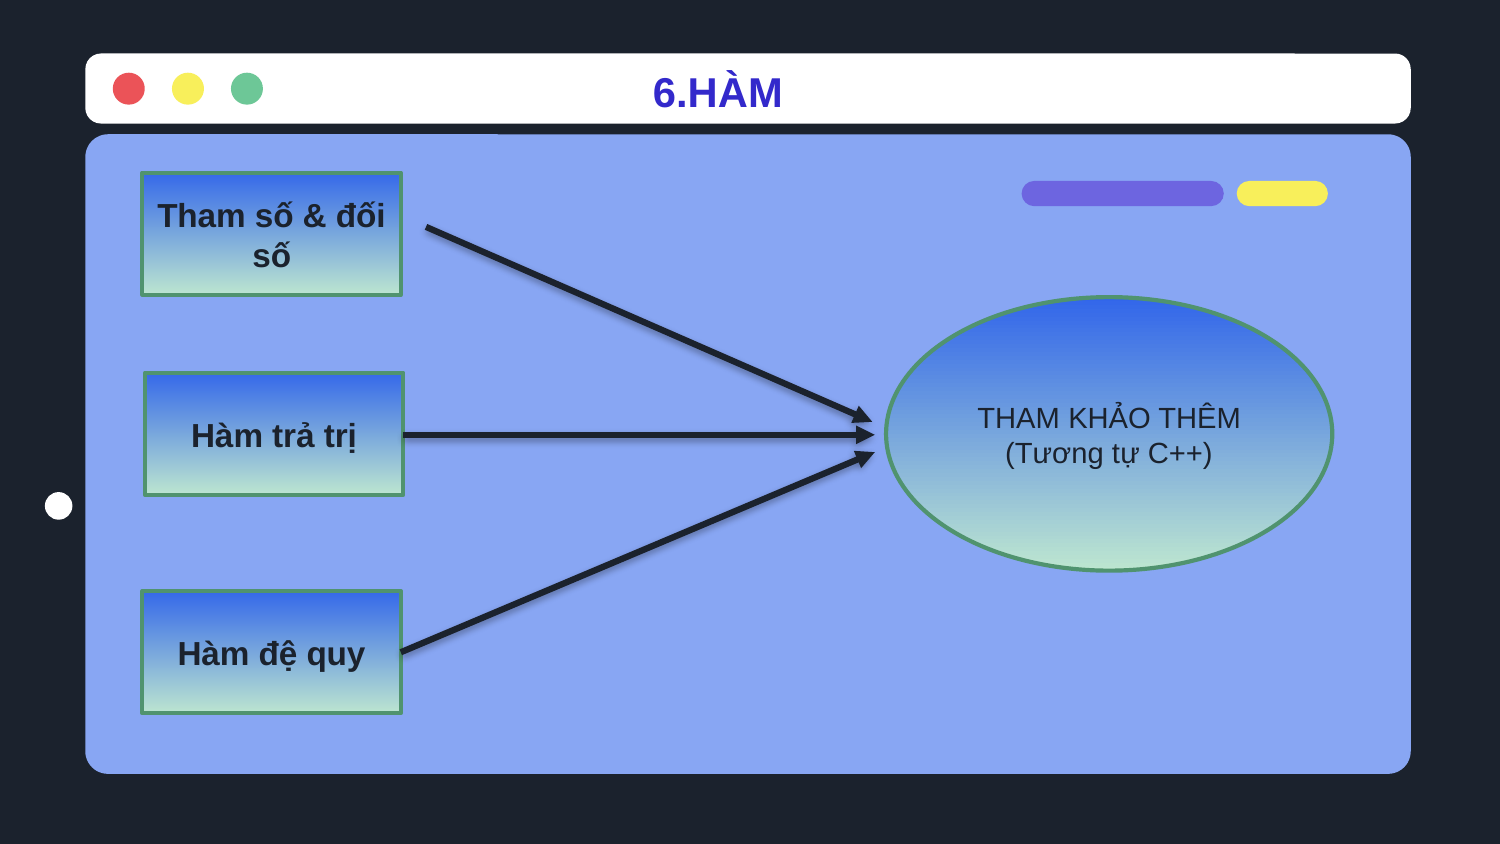

6.HÀM
Tham số & đối số
THAM KHẢO THÊM
(Tương tự C++)
Hàm trả trị
Hàm đệ quy